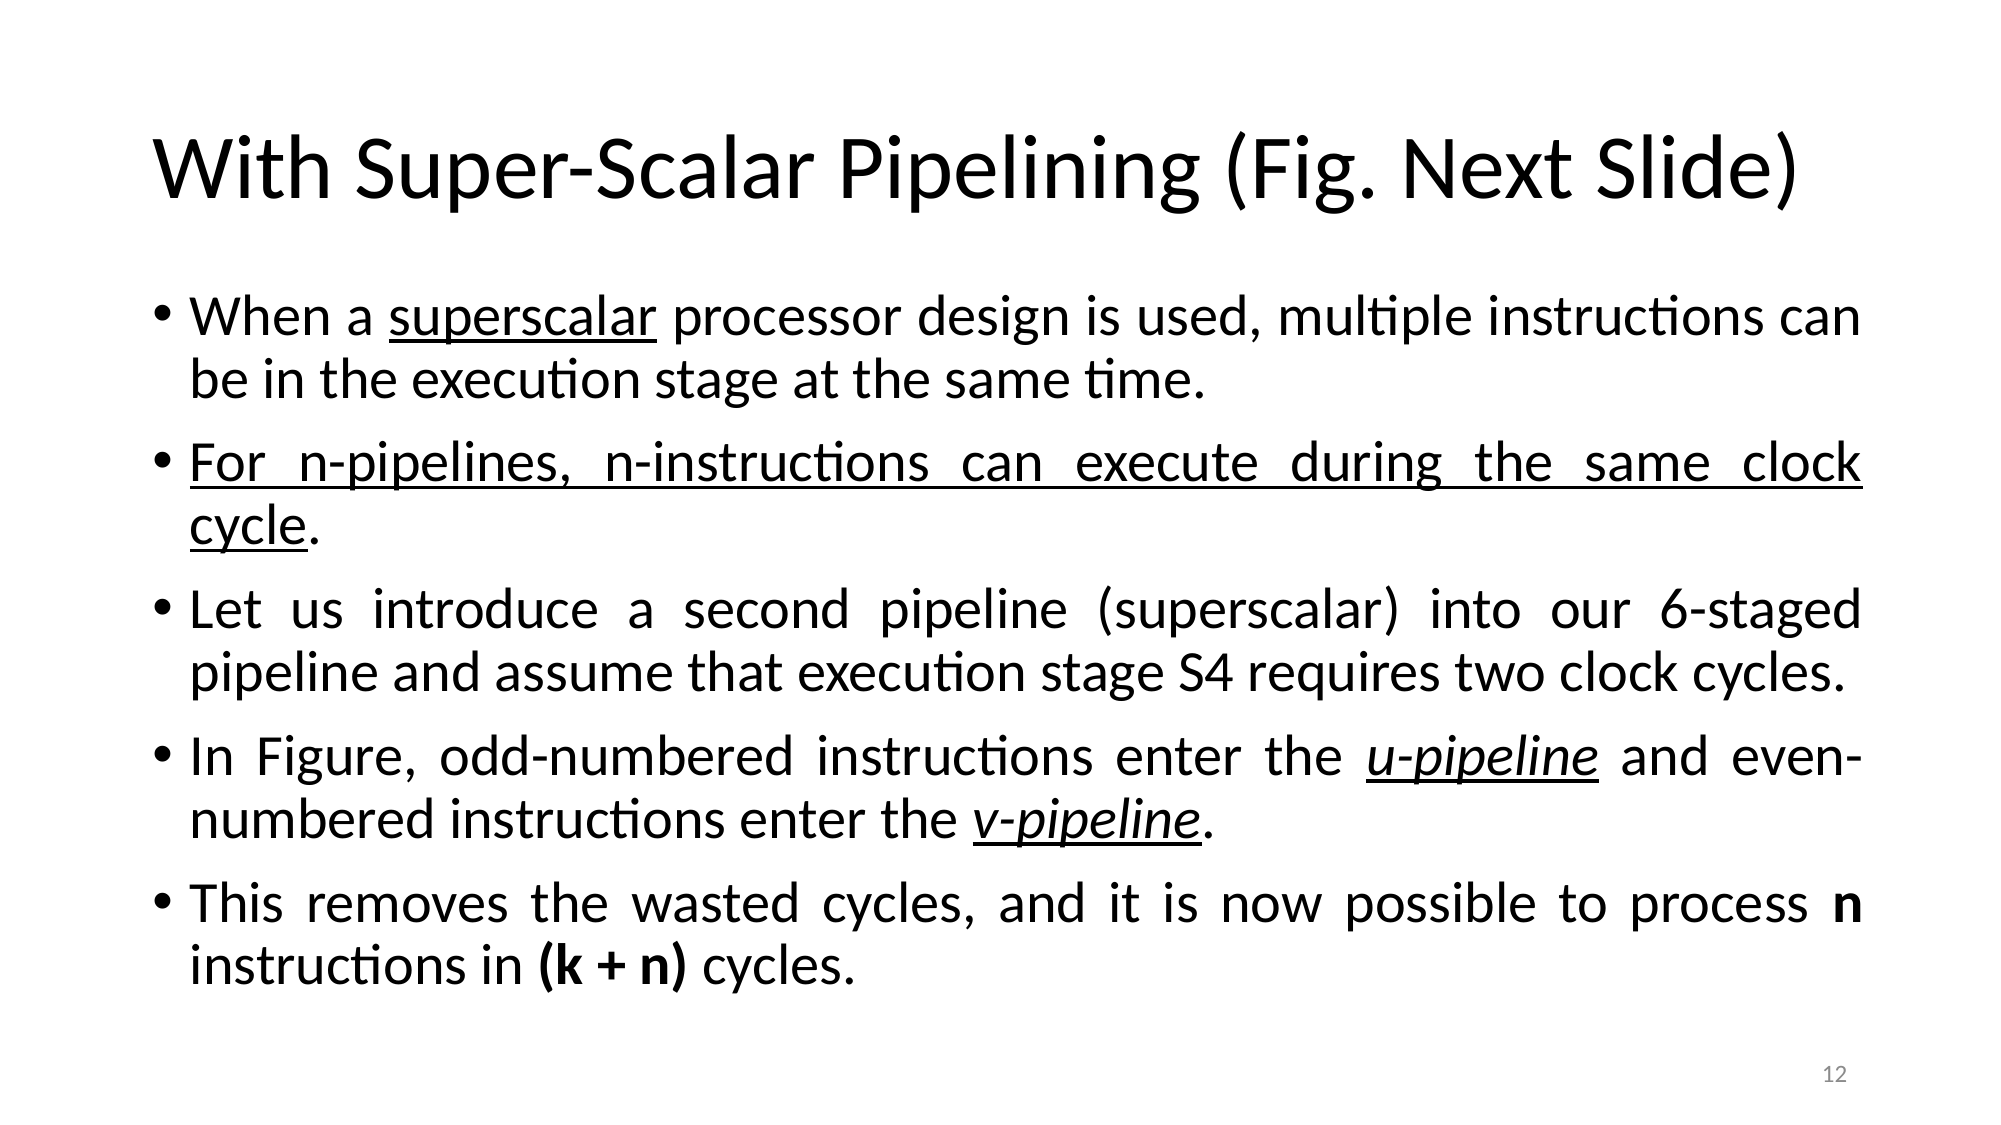

# With Super-Scalar Pipelining (Fig. Next Slide)
When a superscalar processor design is used, multiple instructions can be in the execution stage at the same time.
For n-pipelines, n-instructions can execute during the same clock cycle.
Let us introduce a second pipeline (superscalar) into our 6-staged pipeline and assume that execution stage S4 requires two clock cycles.
In Figure, odd-numbered instructions enter the u-pipeline and even-numbered instructions enter the v-pipeline.
This removes the wasted cycles, and it is now possible to process n instructions in (k + n) cycles.
12